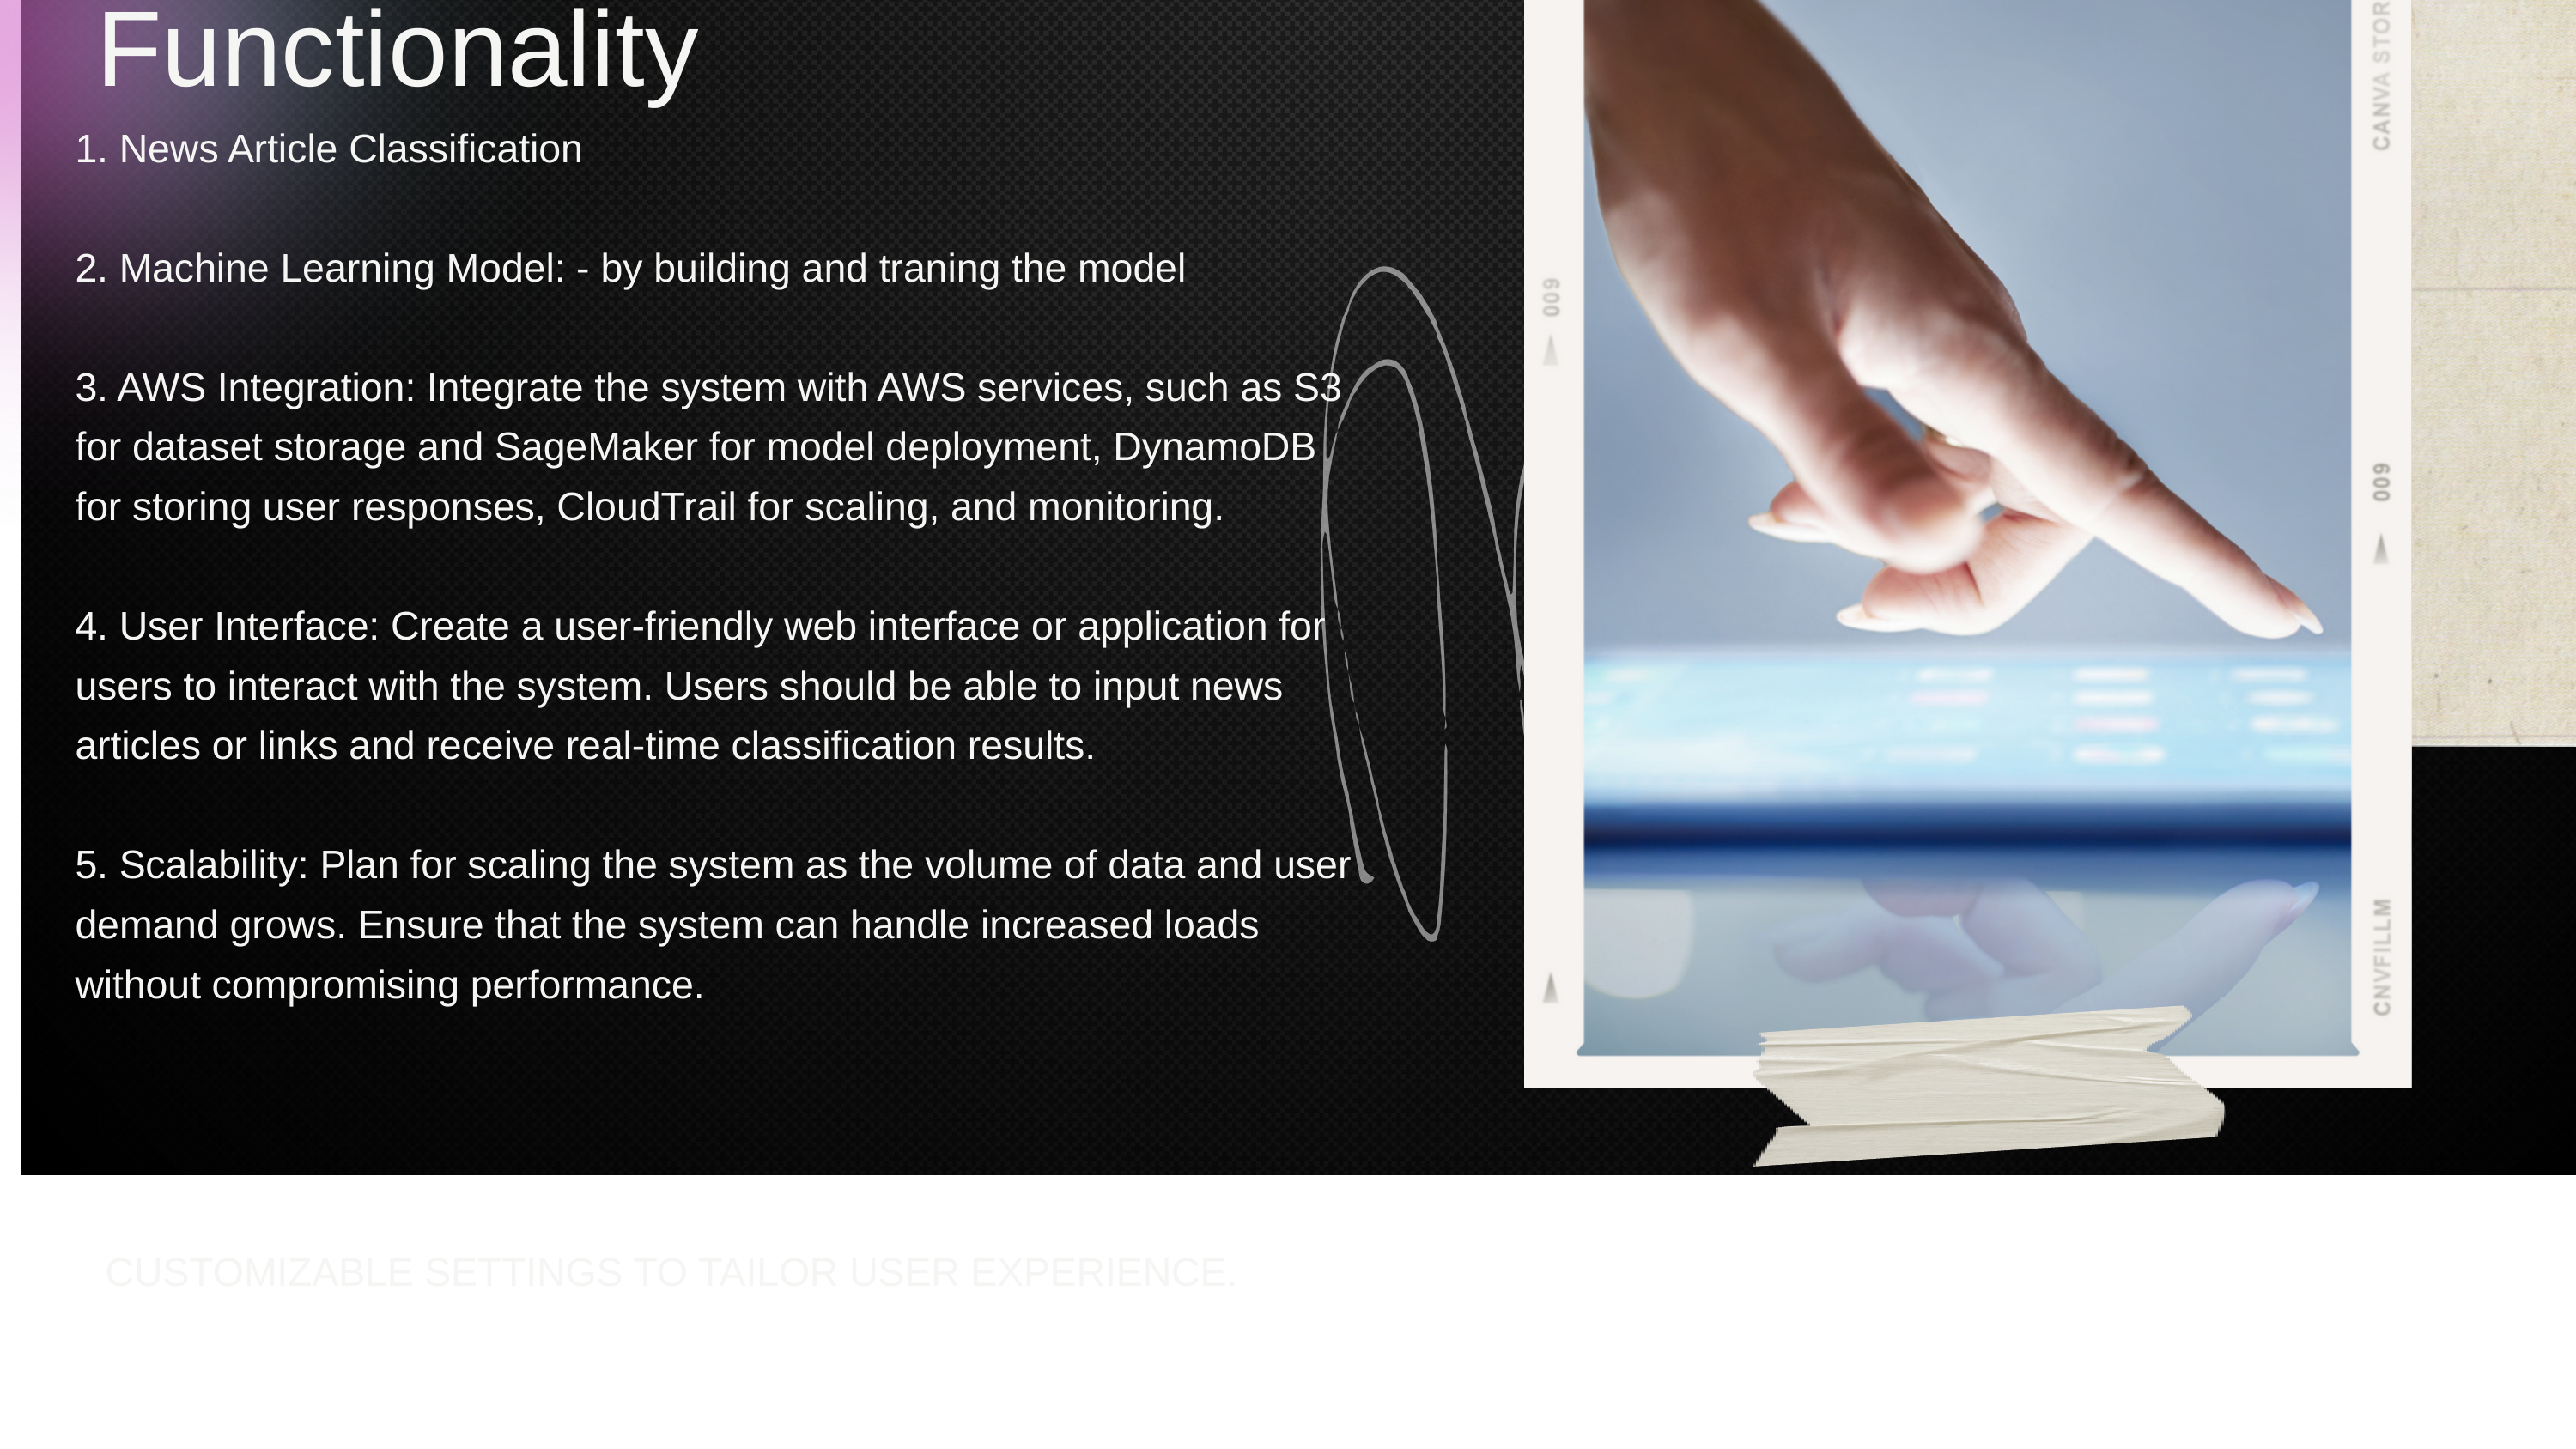

Key Features and Functionality

1. News Article Classification

2. Machine Learning Model: - by building and traning the model

3. AWS Integration: Integrate the system with AWS services, such as S3 for dataset storage and SageMaker for model deployment, DynamoDB for storing user responses, CloudTrail for scaling, and monitoring.

4. User Interface: Create a user-friendly web interface or application for users to interact with the system. Users should be able to input news articles or links and receive real-time classification results.

5. Scalability: Plan for scaling the system as the volume of data and user demand grows. Ensure that the system can handle increased loads without compromising performance.

CUSTOMIZABLE SETTINGS TO TAILOR USER EXPERIENCE.